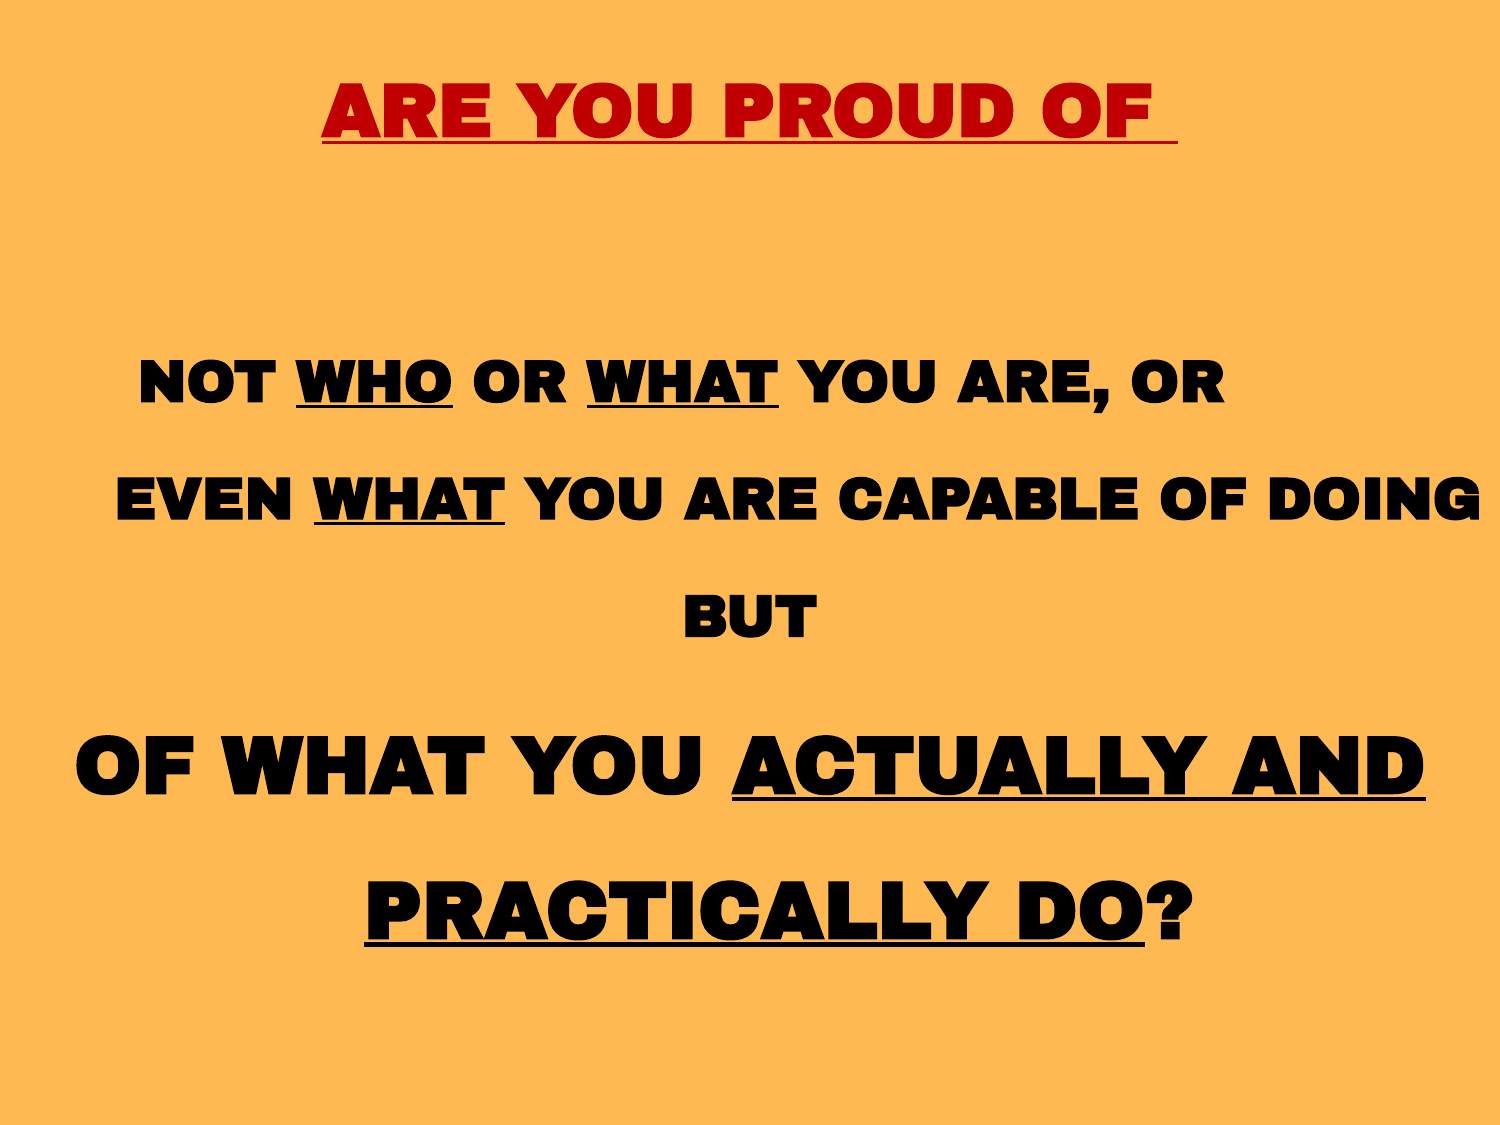

# ARE YOU PROUD OF
NOT WHO OR WHAT YOU ARE, OR
     EVEN WHAT YOU ARE CAPABLE OF DOING
BUT
OF WHAT YOU ACTUALLY AND PRACTICALLY DO?